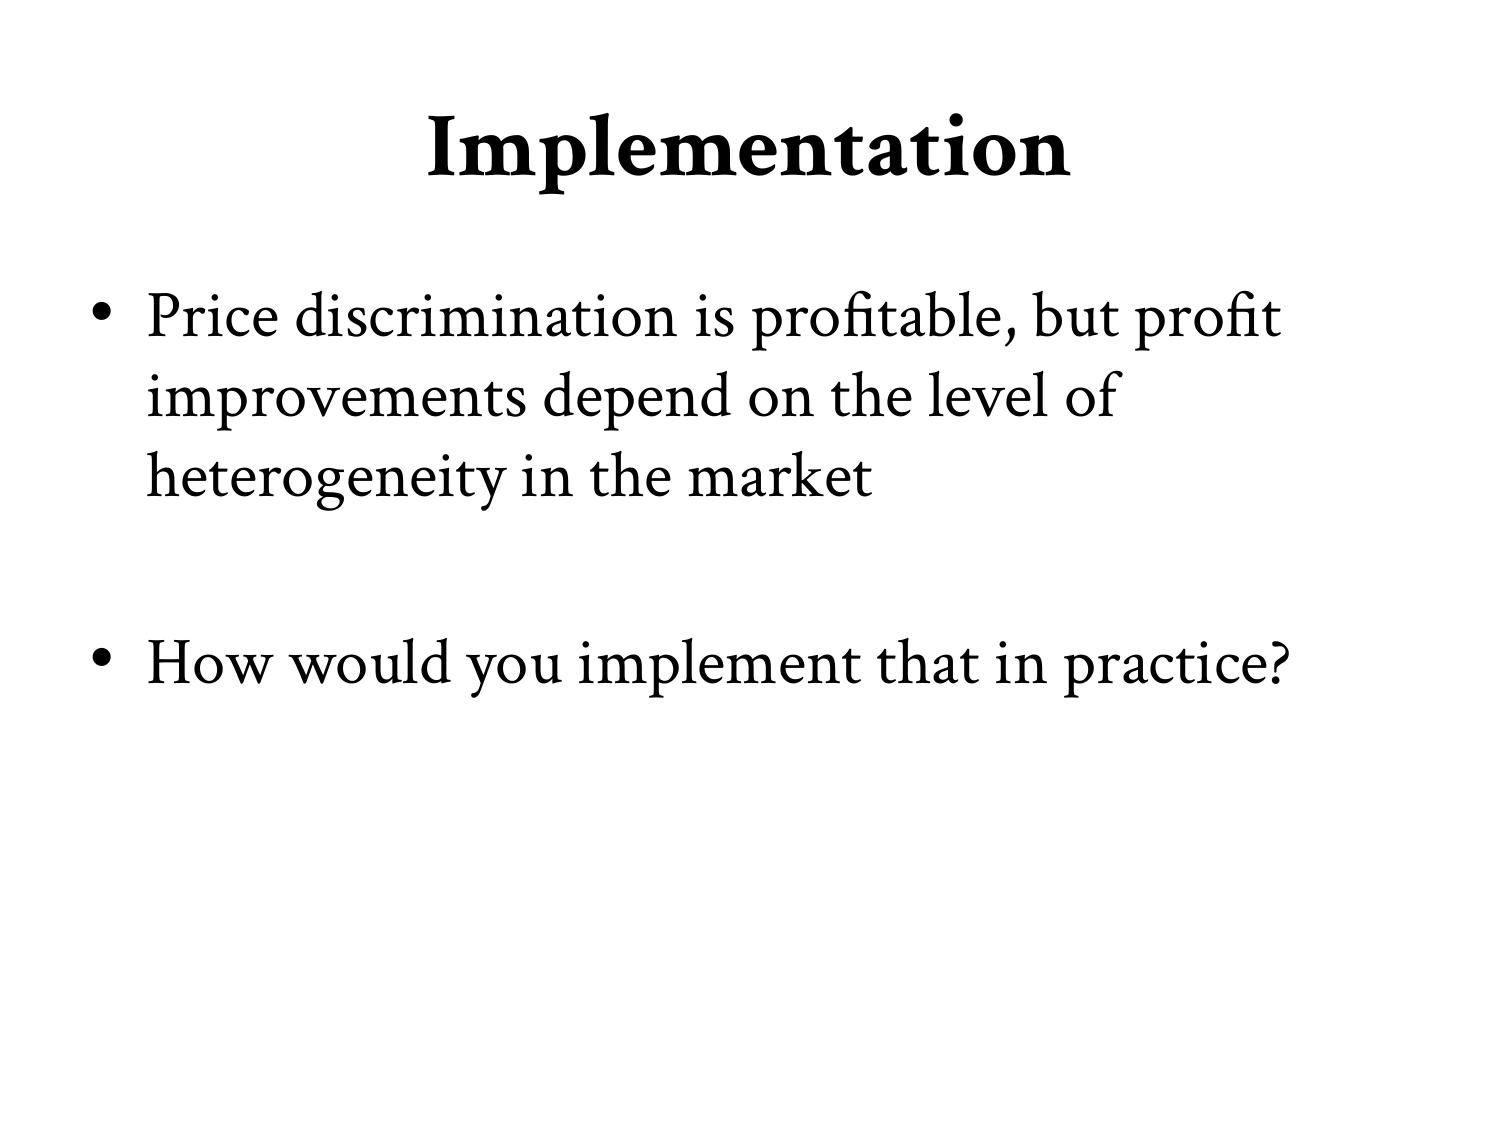

# Implementation
Price discrimination is profitable, but profit improvements depend on the level of heterogeneity in the market

How would you implement that in practice?